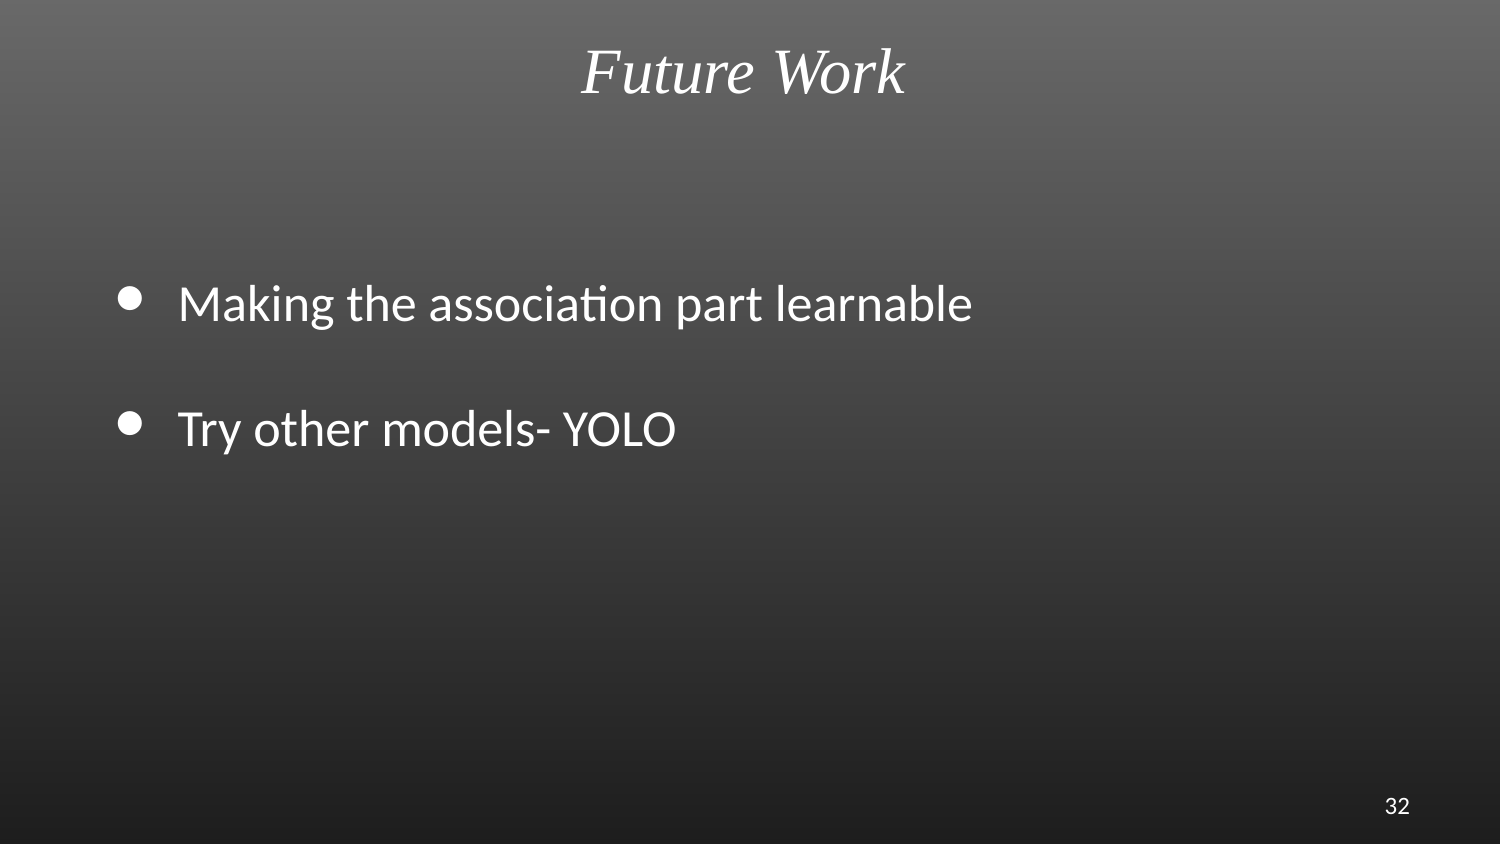

Future Work
Making the association part learnable

Try other models- YOLO
32